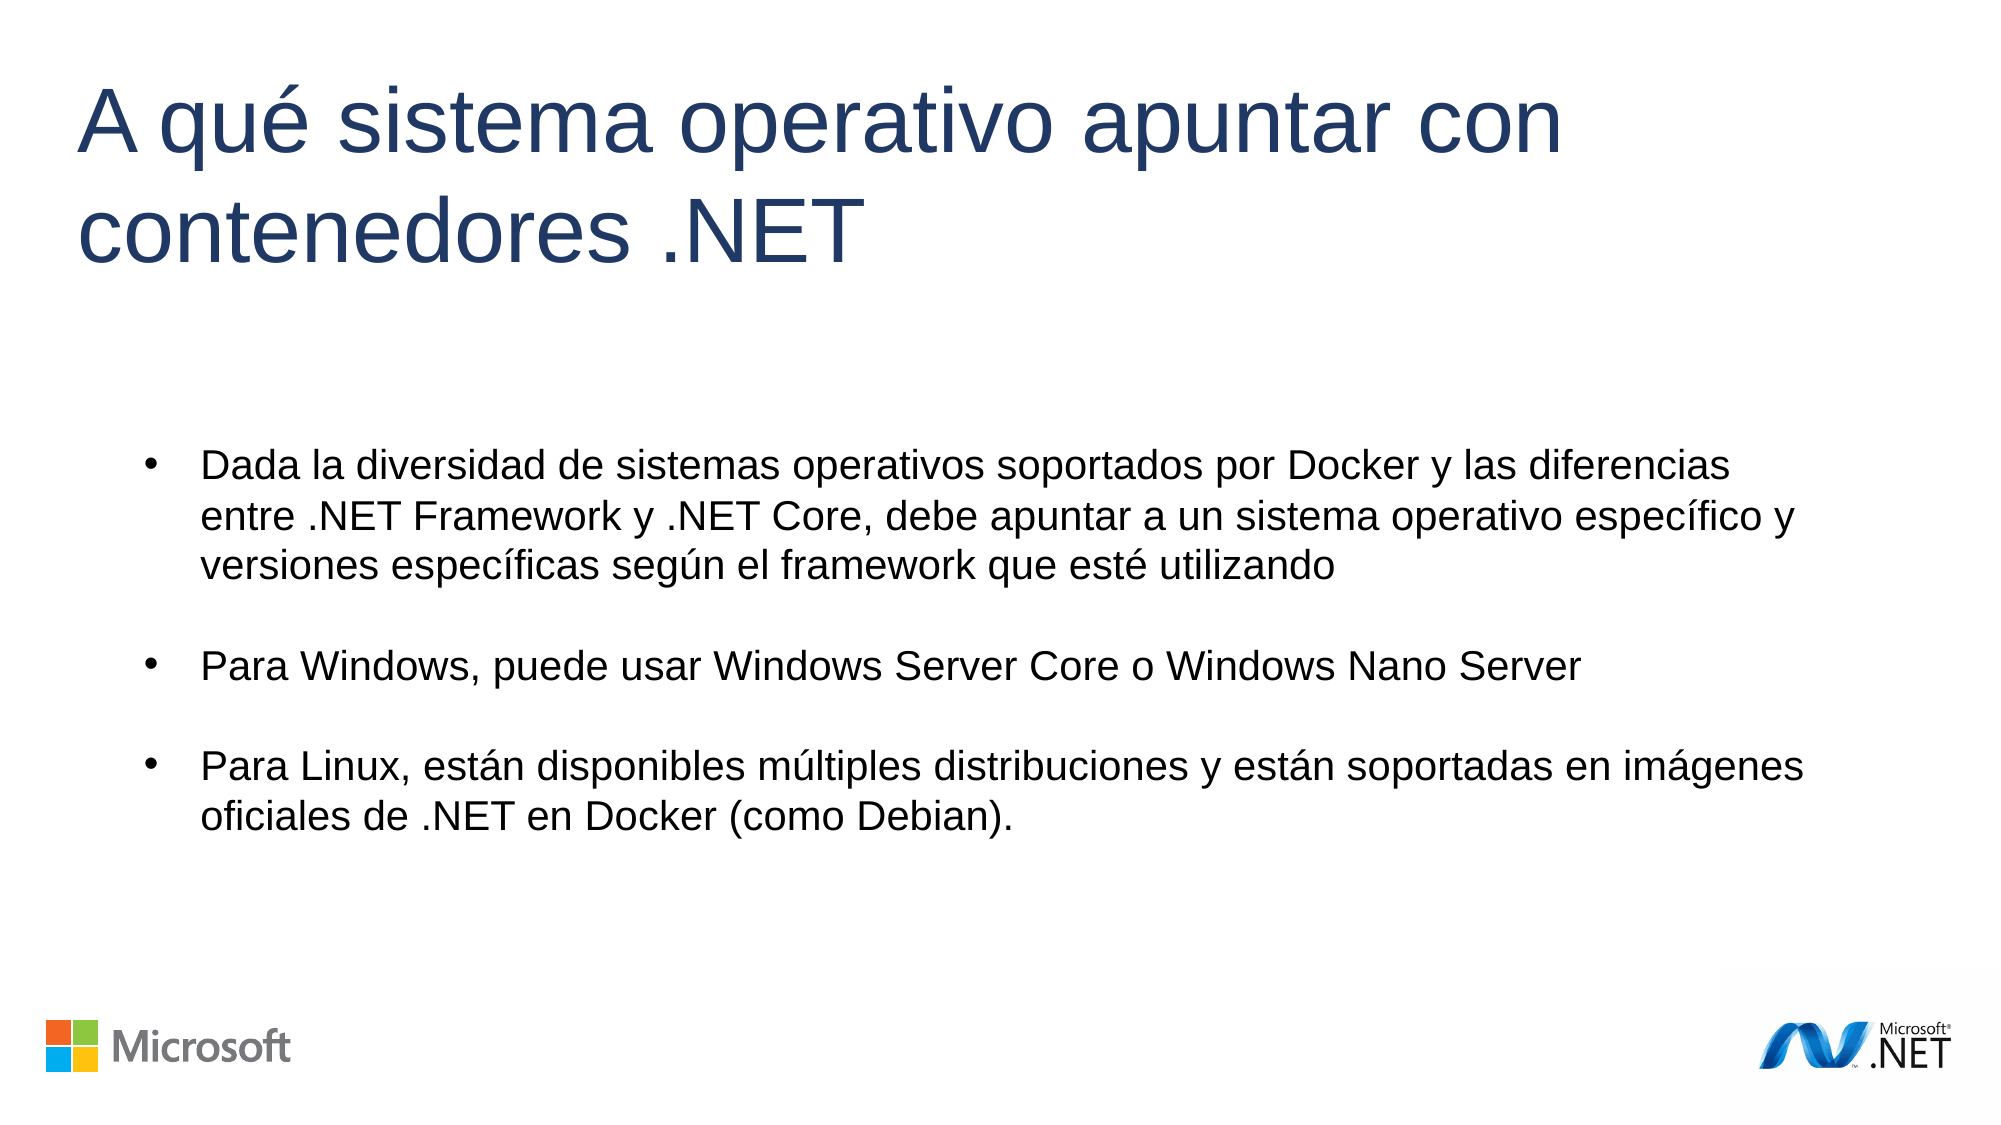

A qué sistema operativo apuntar con contenedores .NET
Dada la diversidad de sistemas operativos soportados por Docker y las diferencias entre .NET Framework y .NET Core, debe apuntar a un sistema operativo específico y versiones específicas según el framework que esté utilizando

Para Windows, puede usar Windows Server Core o Windows Nano Server

Para Linux, están disponibles múltiples distribuciones y están soportadas en imágenes oficiales de .NET en Docker (como Debian).